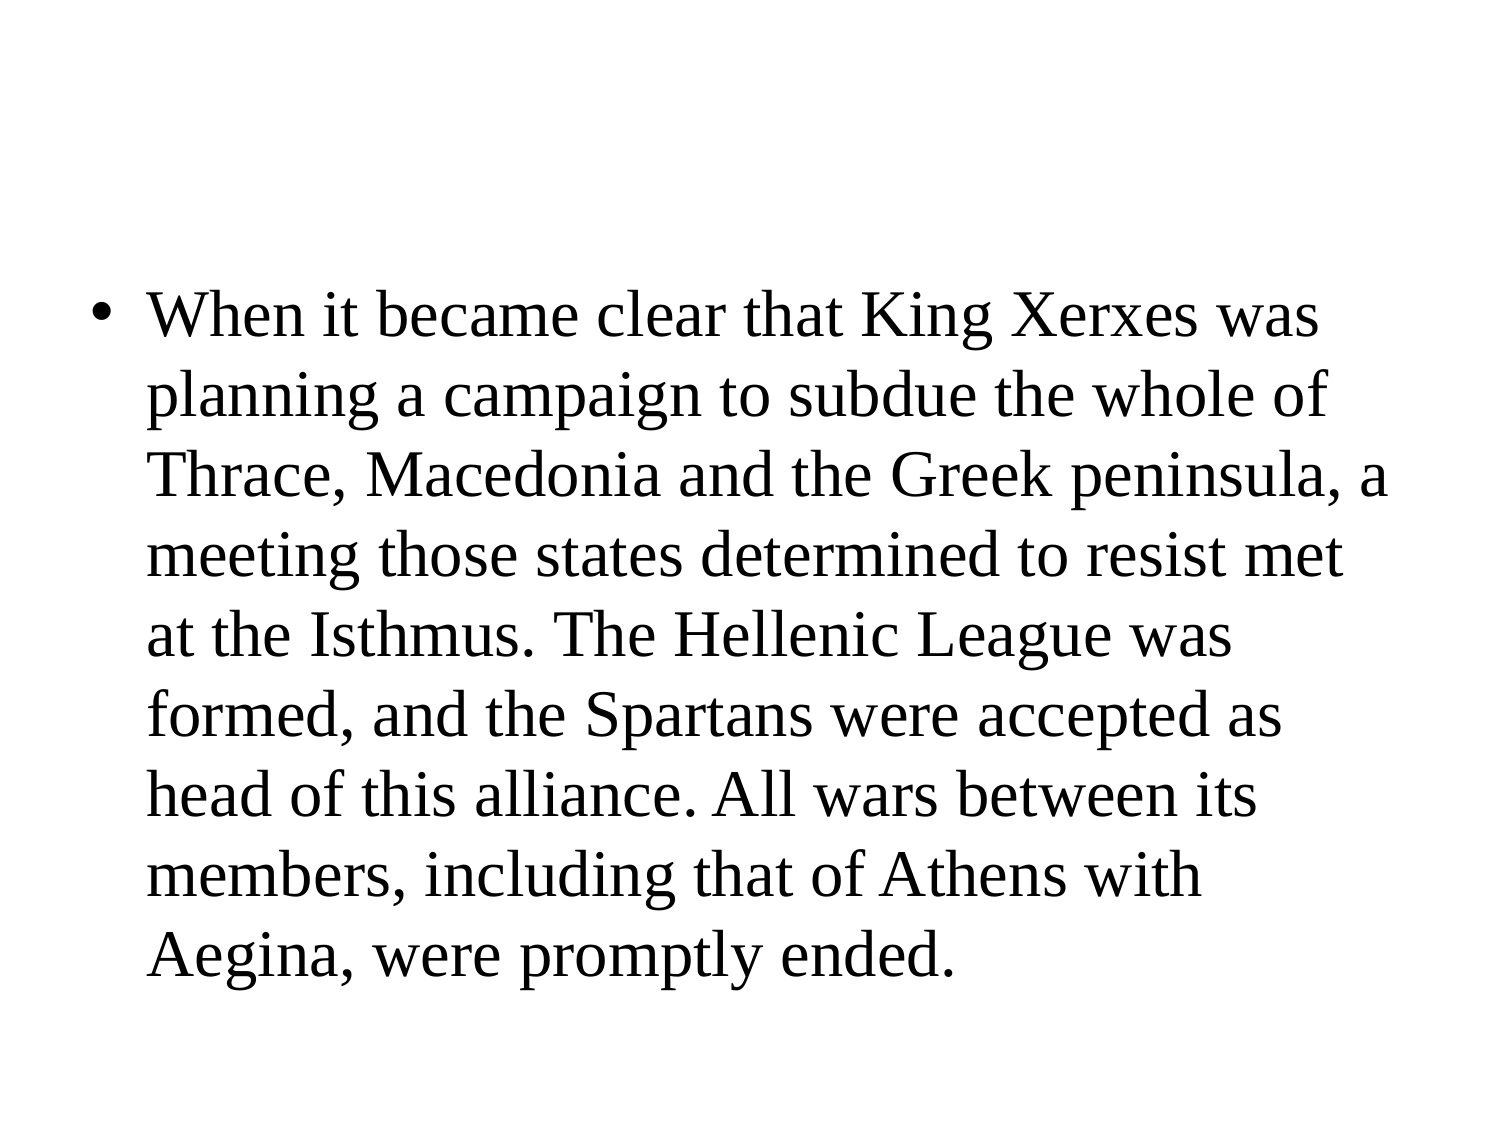

#
When it became clear that King Xerxes was planning a campaign to subdue the whole of Thrace, Macedonia and the Greek peninsula, a meeting those states determined to resist met at the Isthmus. The Hellenic League was formed, and the Spartans were accepted as head of this alliance. All wars between its members, including that of Athens with Aegina, were promptly ended.